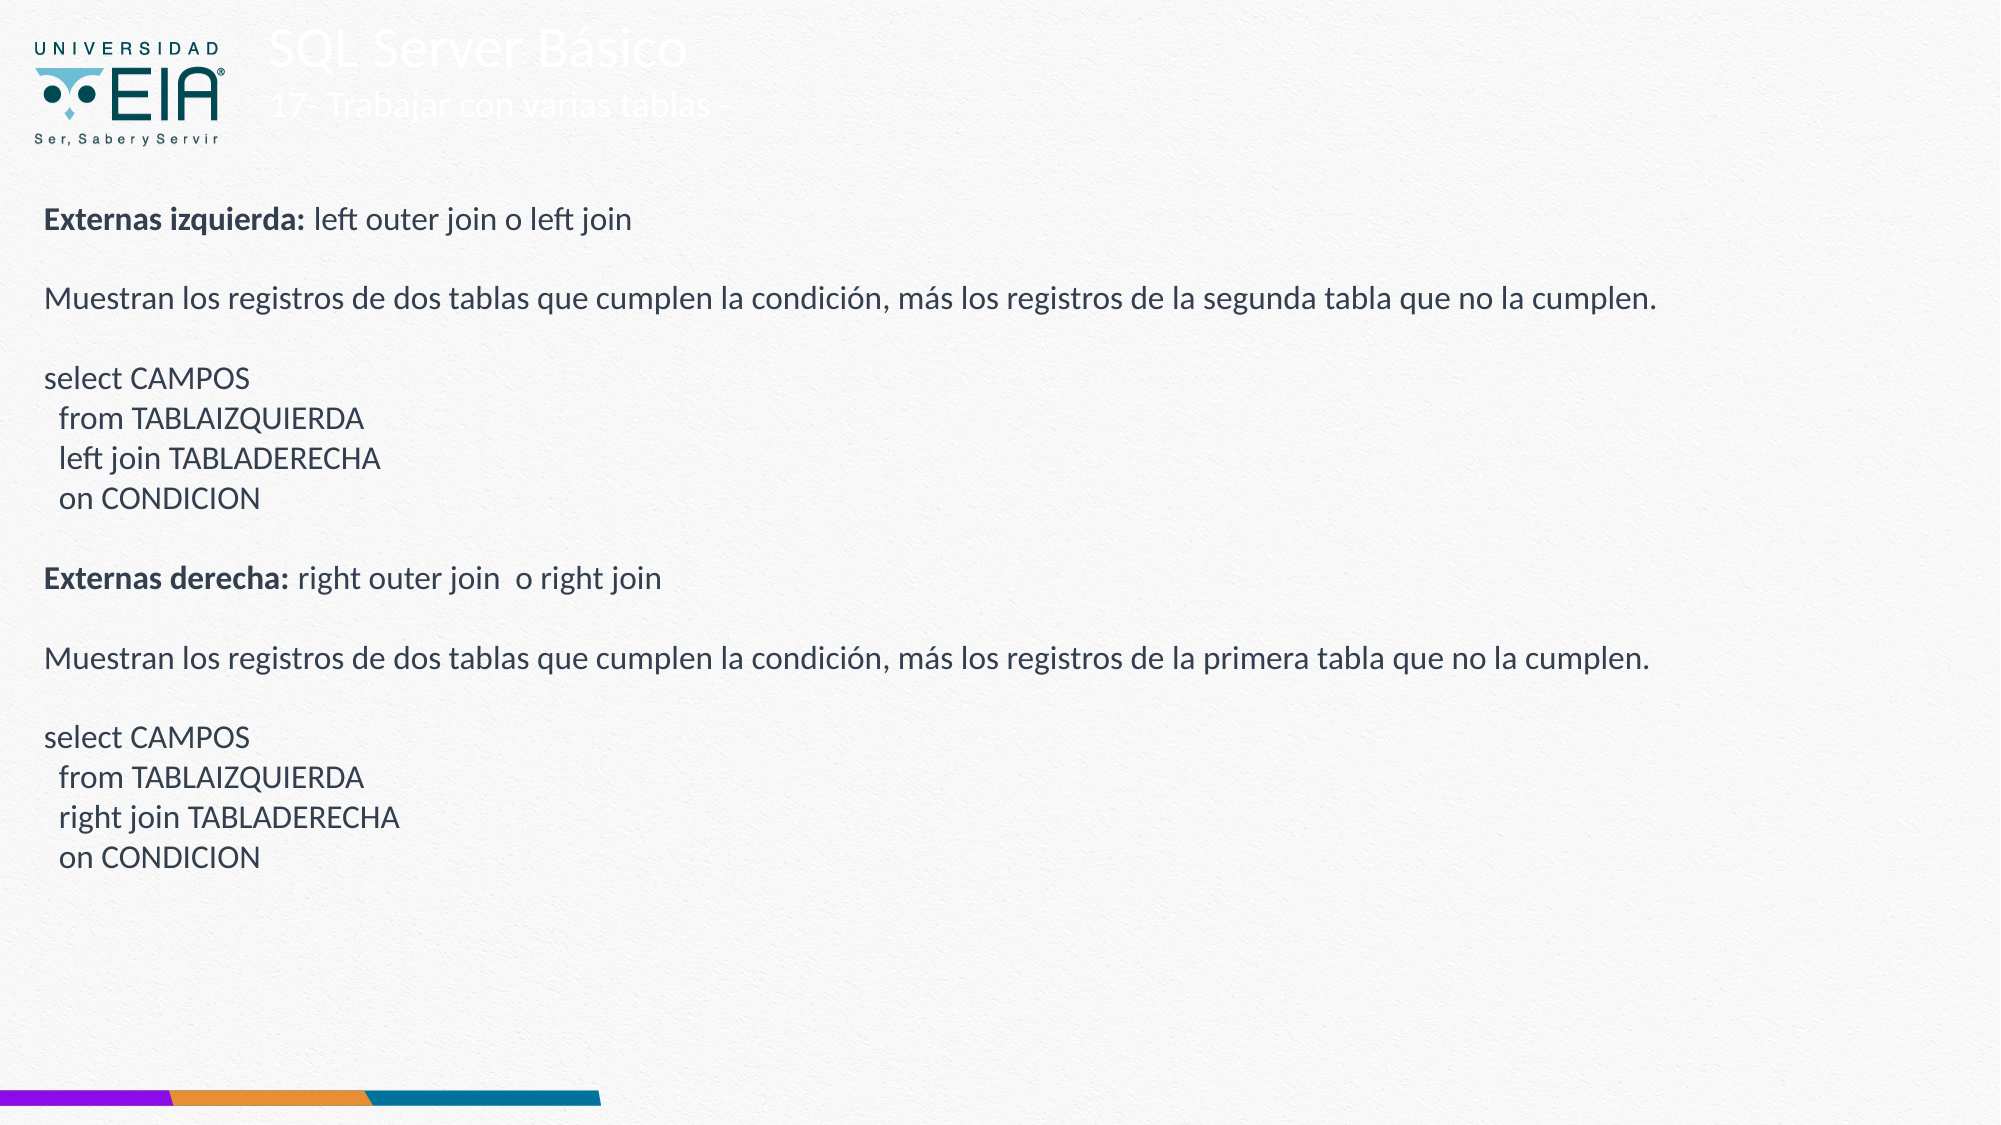

SQL Server Básico
17- Trabajar con varias tablas -
Externas izquierda: left outer join o left join

Muestran los registros de dos tablas que cumplen la condición, más los registros de la segunda tabla que no la cumplen.

select CAMPOS
  from TABLAIZQUIERDA
  left join TABLADERECHA
  on CONDICION

Externas derecha: right outer join  o right join

Muestran los registros de dos tablas que cumplen la condición, más los registros de la primera tabla que no la cumplen.

select CAMPOS
  from TABLAIZQUIERDA
  right join TABLADERECHA
  on CONDICION